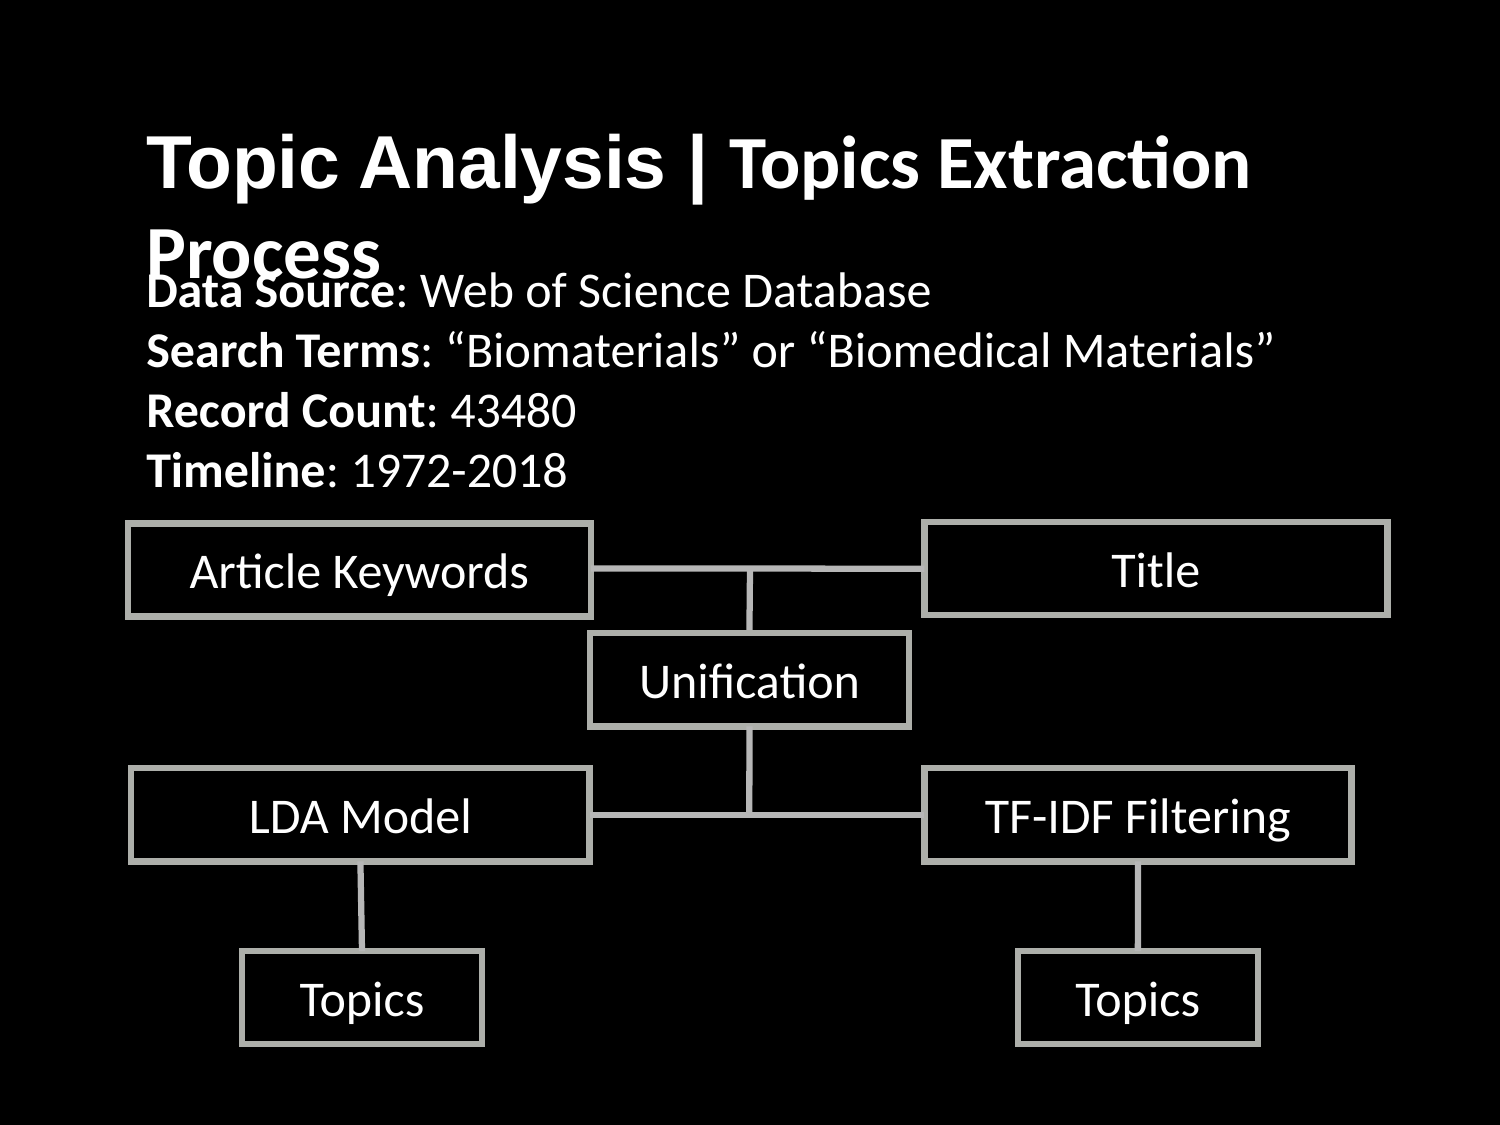

Topic Analysis | Topics Extraction Process

Data Source: Web of Science Database
Search Terms: “Biomaterials” or “Biomedical Materials”
Record Count: 43480
Timeline: 1972-2018
Title
Article Keywords
Unification
LDA Model
TF-IDF Filtering
Topics
Topics